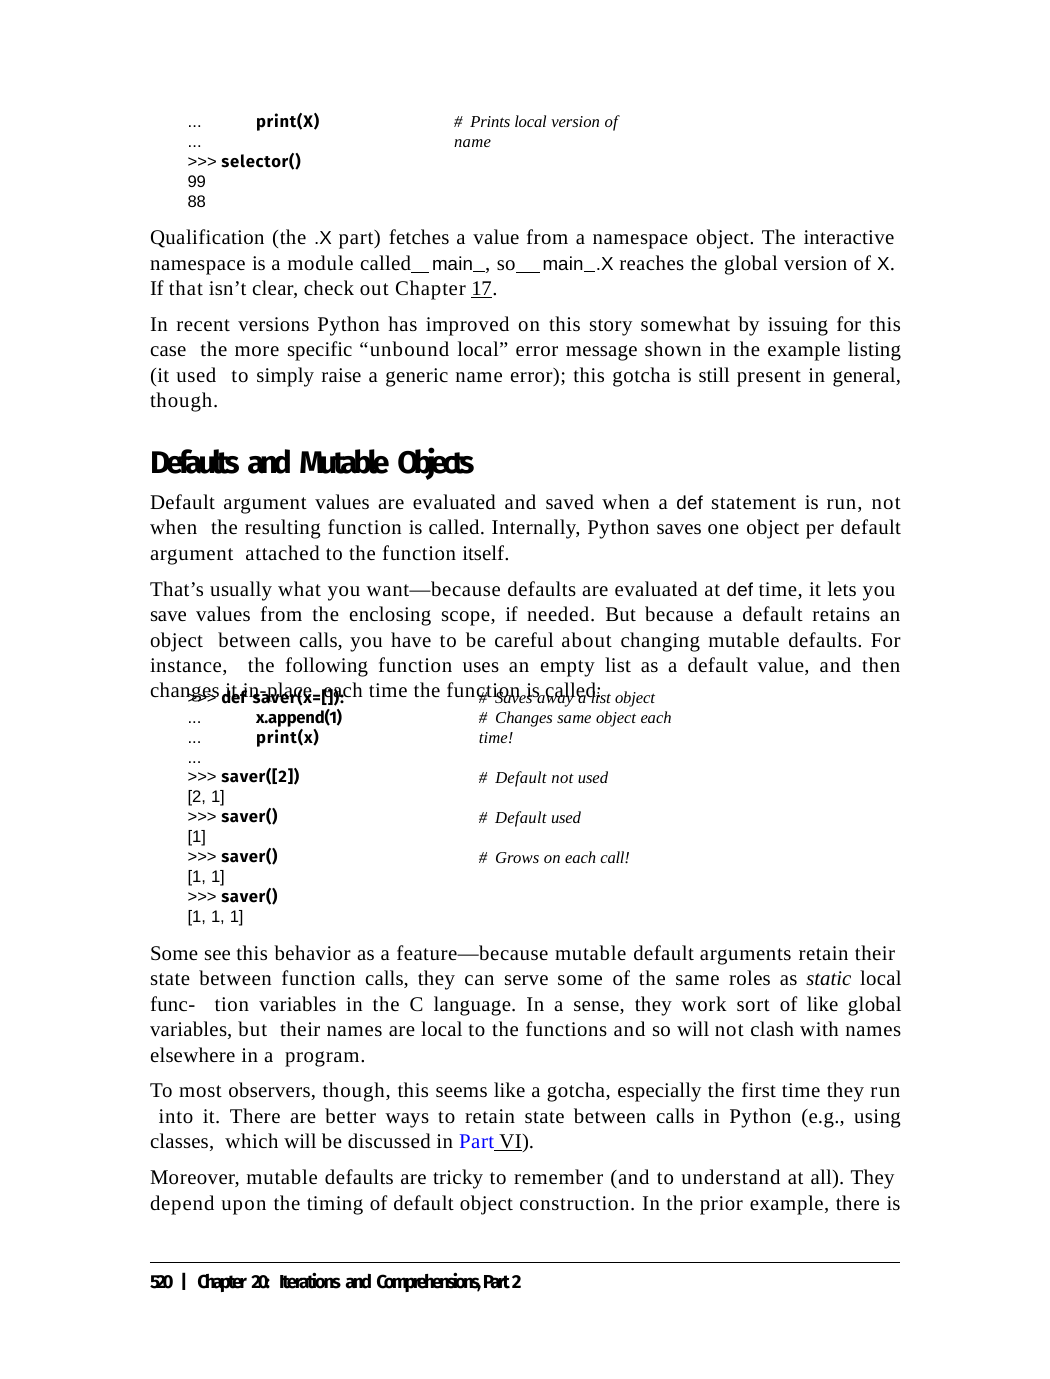

...	print(X)
...
>>> selector()
99
88
# Prints local version of name
Qualification (the .X part) fetches a value from a namespace object. The interactive  namespace is a module called   main  , so    main  .X reaches the global version of X.  If that isn’t clear, check out Chapter 17.
In recent versions Python has improved on this story somewhat by issuing for this case  the more specific “unbound local” error message shown in the example listing (it used  to simply raise a generic name error); this gotcha is still present in general, though.

Defaults and Mutable Objects
Default argument values are evaluated and saved when a def statement is run, not when  the resulting function is called. Internally, Python saves one object per default argument  attached to the function itself.
That’s usually what you want—because defaults are evaluated at def time, it lets you  save values from the enclosing scope, if needed. But because a default retains an object  between calls, you have to be careful about changing mutable defaults. For instance,  the following function uses an empty list as a default value, and then changes it in-place  each time the function is called:
>>> def saver(x=[]):
...	x.append(1)
...	print(x)
...
>>> saver([2])
[2, 1]
>>> saver()
[1]
>>> saver()
[1, 1]
>>> saver()
[1, 1, 1]
# Saves away a list object
# Changes same object each time!
# Default not used
# Default used
# Grows on each call!
Some see this behavior as a feature—because mutable default arguments retain their  state between function calls, they can serve some of the same roles as static local func-  tion variables in the C language. In a sense, they work sort of like global variables, but  their names are local to the functions and so will not clash with names elsewhere in a  program.
To most observers, though, this seems like a gotcha, especially the first time they run  into it. There are better ways to retain state between calls in Python (e.g., using classes,  which will be discussed in Part VI).
Moreover, mutable defaults are tricky to remember (and to understand at all). They  depend upon the timing of default object construction. In the prior example, there is

520  |  Chapter 20:  Iterations and Comprehensions, Part 2